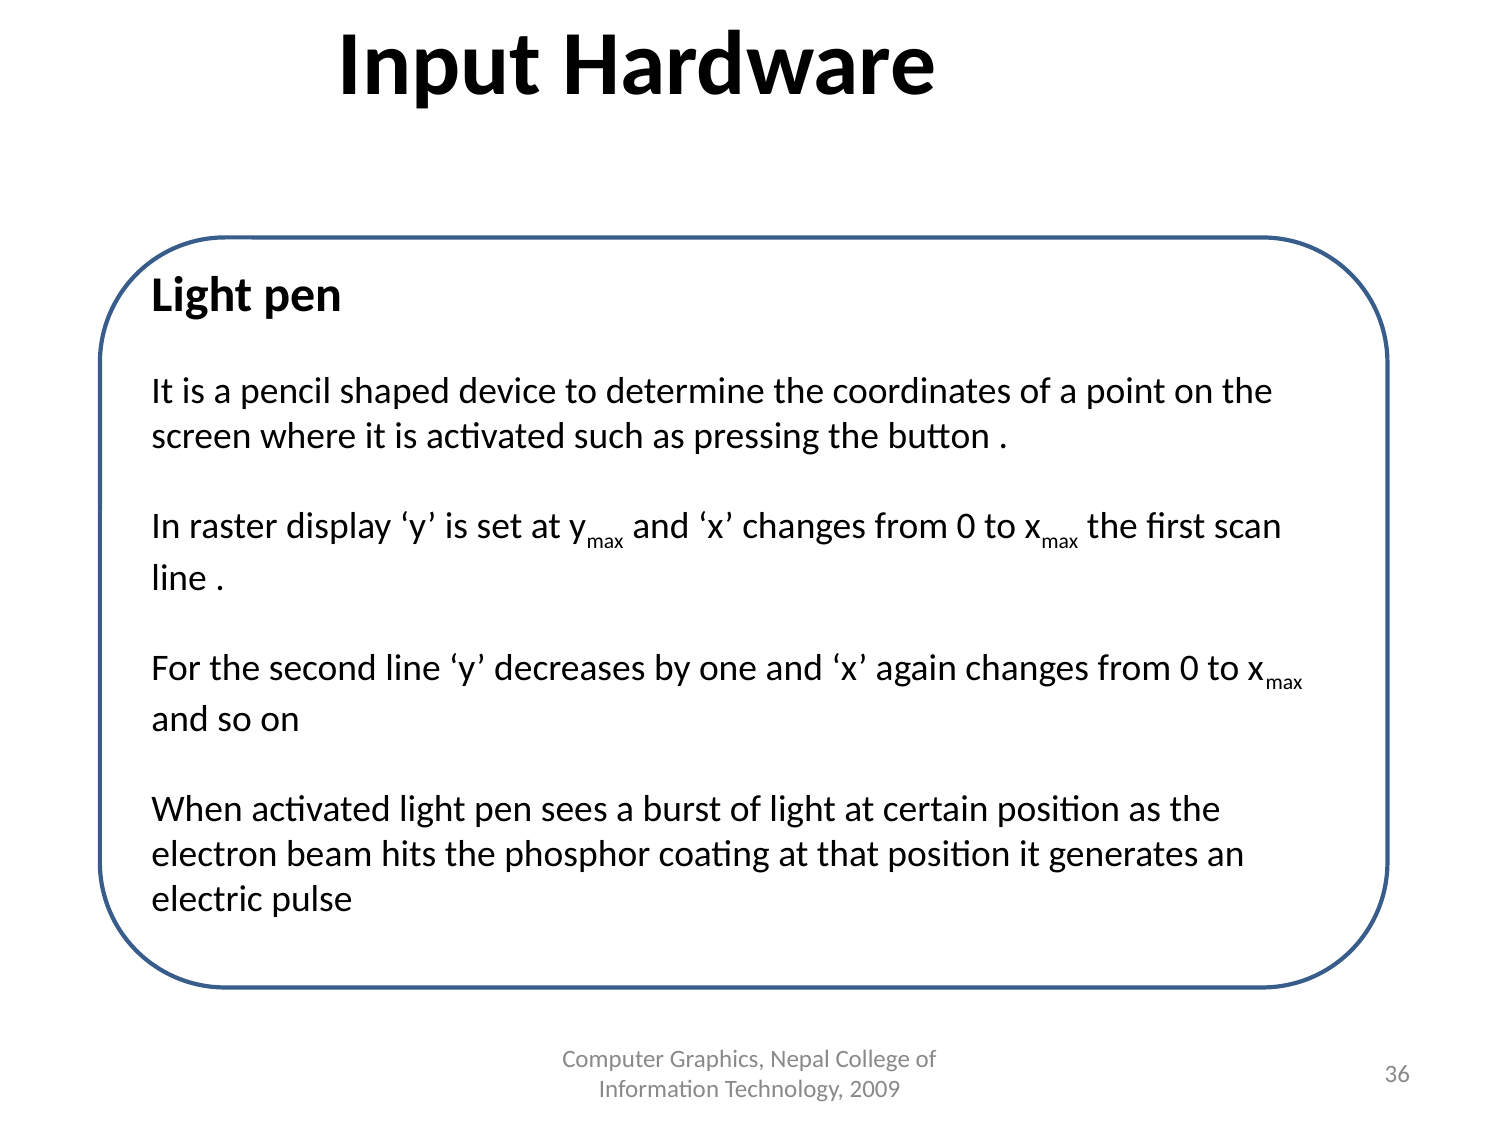

Input Hardware
Light pen

It is a pencil shaped device to determine the coordinates of a point on the screen where it is activated such as pressing the button .

In raster display ‘y’ is set at ymax and ‘x’ changes from 0 to xmax the first scan line .

For the second line ‘y’ decreases by one and ‘x’ again changes from 0 to xmax and so on

When activated light pen sees a burst of light at certain position as the electron beam hits the phosphor coating at that position it generates an electric pulse

Computer Graphics, Nepal College of Information Technology, 2009
36